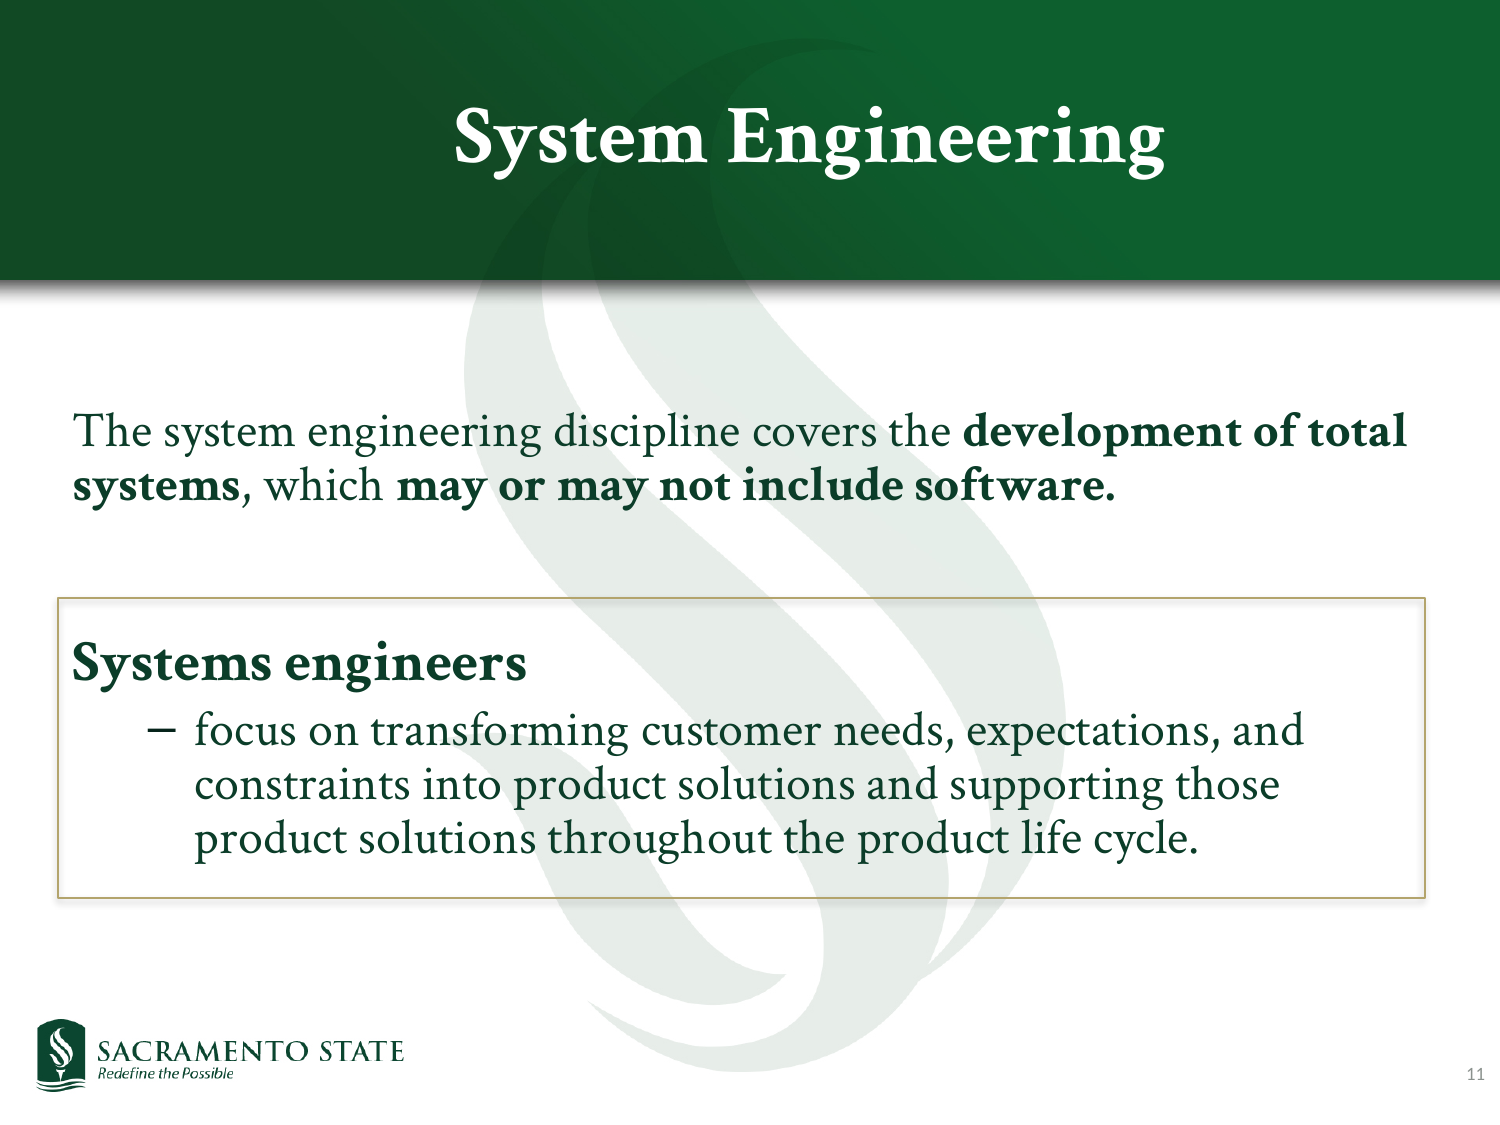

# System Engineering

The system engineering discipline covers the development of total systems, which may or may not include software.

Systems engineers
focus on transforming customer needs, expectations, and constraints into product solutions and supporting those product solutions throughout the product life cycle.

11